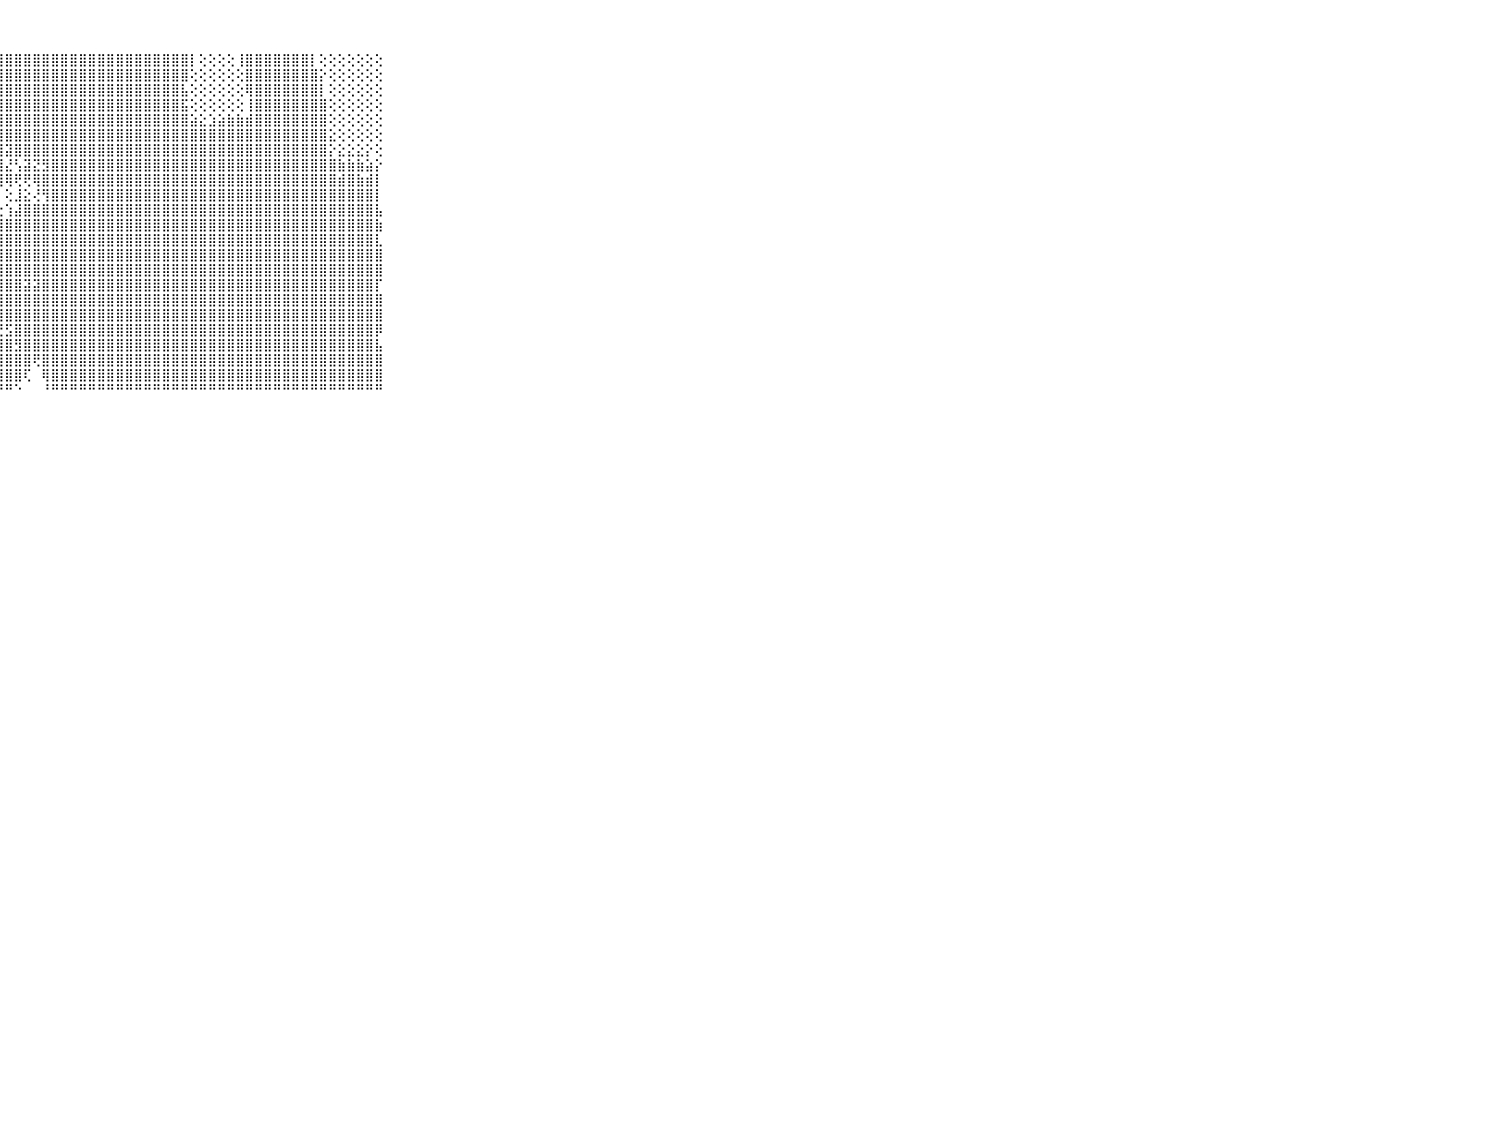

⠀⠀⠀⠀⠀⠀⠀⠀⠀⠀⠀⣿⣿⣿⣿⣿⣿⣿⣿⣿⣿⣿⣿⣿⣿⣿⣿⣿⣿⣿⣿⣿⣿⣿⣿⣿⣿⣿⣿⣿⣿⣿⣿⣿⣿⣿⣿⣿⡇⢕⢕⢕⢕⢸⣿⣿⣿⣿⣿⣿⣿⡇⢕⢕⢕⢕⢕⢕⢕⠀⠀⠀⠀⠀⠀⠀⠀⠀⠀⠀⠀
⠀⠀⠀⠀⠀⠀⠀⠀⠀⠀⠀⣿⣿⣿⣿⣿⣿⣿⣿⣿⣿⣿⣿⣿⣿⣿⣿⣿⣿⣿⣿⣿⣿⣿⣿⣿⣿⣿⣿⣿⣿⣿⣿⣿⣿⣿⣿⣿⢕⢕⢕⢕⢕⢕⣿⣿⣿⣿⣿⣿⣿⣿⡕⢕⢕⢕⢕⢕⢕⠀⠀⠀⠀⠀⠀⠀⠀⠀⠀⠀⠀
⠀⠀⠀⠀⠀⠀⠀⠀⠀⠀⠀⣿⣿⣿⣿⣿⣿⣿⣿⣿⣿⣿⣿⣿⣿⣿⣿⣿⣿⣿⣿⣿⣿⣿⣿⣿⣿⣿⣿⣿⣿⣿⣿⣿⣿⣿⣿⣧⢕⢕⢕⢕⢕⢕⢿⣿⣿⣿⣿⣿⣿⣿⡇⢕⢕⢕⢕⢕⢕⠀⠀⠀⠀⠀⠀⠀⠀⠀⠀⠀⠀
⠀⠀⠀⠀⠀⠀⠀⠀⠀⠀⠀⣿⣿⣿⣿⣿⣿⣿⣿⣿⣿⣿⣿⣿⣿⣿⣿⣿⣿⣿⣿⣿⣿⣿⣿⣿⣿⣿⣿⣿⣿⣿⣿⣿⣿⣿⣿⣯⢕⢕⢕⢕⢕⢕⢸⣿⣿⣿⣿⣿⣿⣿⣿⢕⢕⢕⢕⢕⢕⠀⠀⠀⠀⠀⠀⠀⠀⠀⠀⠀⠀
⠀⠀⠀⠀⠀⠀⠀⠀⠀⠀⠀⣿⣿⣿⣿⣿⣿⣿⣿⣿⣿⣿⣿⣿⣿⣿⣿⣿⣿⣿⣿⣿⣿⣿⣿⣿⣿⣿⣿⣿⣿⣿⣿⣿⣿⣿⣿⣿⣵⣕⣱⣵⣷⣷⣾⣿⣿⣿⣿⣿⣿⣿⣿⢕⢕⢕⢕⢕⢕⠀⠀⠀⠀⠀⠀⠀⠀⠀⠀⠀⠀
⠀⠀⠀⠀⠀⠀⠀⠀⠀⠀⠀⣿⣿⣿⣿⣿⣿⣿⣿⣿⣿⣿⣿⣿⣿⣿⣿⣿⣿⣿⣿⣿⣿⣿⣿⣿⣿⣿⣿⣿⣿⣿⣿⣿⣿⣿⣿⣿⣿⣿⣿⣿⣿⣿⣿⣿⣿⣿⣿⣿⣿⣿⣿⣕⢕⢕⢕⢕⢕⠀⠀⠀⠀⠀⠀⠀⠀⠀⠀⠀⠀
⠀⠀⠀⠀⠀⠀⠀⠀⠀⠀⠀⣿⣿⣿⣿⣿⣿⣿⣿⣿⡿⢟⢝⢙⢑⢝⢝⢹⣽⣿⣿⣿⣿⣿⣿⣿⣿⣿⣿⣿⣿⣿⣿⣿⣿⣿⣿⣿⣿⣿⣿⣿⣿⣿⣿⣿⣿⣿⣿⣿⣿⣿⣿⡕⣕⣕⣕⡕⢕⠀⠀⠀⠀⠀⠀⠀⠀⠀⠀⠀⠀
⠀⠀⠀⠀⠀⠀⠀⠀⠀⠀⠀⣿⣿⣿⣿⣿⣿⢿⢟⢇⢔⠕⢕⢠⣵⡷⢕⣸⣜⢣⣽⣝⣻⣿⣿⣿⣿⣿⣿⣿⣿⣿⣿⣿⣿⣿⣿⣿⣿⣿⣿⣿⣿⣿⣿⣿⣿⣿⣿⣿⣿⣿⣿⣿⣷⣷⣷⣵⡕⠀⠀⠀⠀⠀⠀⠀⠀⠀⠀⠀⠀
⠀⠀⠀⠀⠀⠀⠀⠀⠀⠀⠀⣿⣿⣿⣿⡿⢇⢕⢕⢕⢕⢕⢕⡕⣷⣕⢷⢿⢿⢟⢟⢿⣿⣿⣿⣿⣿⣿⣿⣿⣿⣿⣿⣿⣿⣿⣿⣿⣿⣿⣿⣿⣿⣿⣿⣿⣿⣿⣿⣿⣿⣿⣿⣿⣾⣿⣷⣾⡇⠀⠀⠀⠀⠀⠀⠀⠀⠀⠀⠀⠀
⠀⠀⠀⠀⠀⠀⠀⠀⠀⠀⠀⣿⣿⣿⣿⢕⣱⣾⢱⡕⢹⡗⢕⢙⢙⢉⢁⠅⢕⣸⣕⢜⢻⣿⣿⣿⣿⣿⣿⣿⣿⣿⣿⣿⣿⣿⣿⣿⣿⣿⣿⣿⣿⣿⣿⣿⣿⣿⣿⣿⣿⣿⣿⣿⣿⣿⣿⣿⡇⠀⠀⠀⠀⠀⠀⠀⠀⠀⠀⠀⠀
⠀⠀⠀⠀⠀⠀⠀⠀⠀⠀⠀⣿⣿⣿⣿⢇⢜⢿⣿⣾⣷⣵⣵⣷⣵⣵⣕⣔⢱⣼⣿⣿⣿⣿⣿⣿⣿⣿⣿⣿⣿⣿⣿⣿⣿⣿⣿⣿⣿⣿⣿⣿⣿⣿⣿⣿⣿⣿⣿⣿⣿⣿⣿⣿⣿⣿⣿⣿⣧⠀⠀⠀⠀⠀⠀⠀⠀⠀⠀⠀⠀
⠀⠀⠀⠀⠀⠀⠀⠀⠀⠀⠀⣿⣿⣿⣿⢕⢱⣇⣺⣿⣿⣿⣿⣿⣿⣿⣿⣿⣿⣿⣿⣿⣿⣿⣿⣿⣿⣿⣿⣿⣿⣿⣿⣿⣿⣿⣿⣿⣿⣿⣿⣿⣿⣿⣿⣿⣿⣿⣿⣿⣿⣿⣿⣿⣿⣿⣿⣿⣷⠀⠀⠀⠀⠀⠀⠀⠀⠀⠀⠀⠀
⠀⠀⠀⠀⠀⠀⠀⠀⠀⠀⠀⣿⣿⣿⣿⢕⢕⢻⣿⣿⣿⣿⣿⣿⣿⣿⣿⣿⣿⣿⣿⣿⣿⣿⣿⣿⣿⣿⣿⣿⣿⣿⣿⣿⣿⣿⣿⣿⣿⣿⣿⣿⣿⣿⣿⣿⣿⣿⣿⣿⣿⣿⣿⣿⣿⣿⣿⣿⣇⠀⠀⠀⠀⠀⠀⠀⠀⠀⠀⠀⠀
⠀⠀⠀⠀⠀⠀⠀⠀⠀⠀⠀⣿⣿⣿⣿⢕⢕⢜⣿⣿⣿⣿⣿⣿⣿⣿⣿⣿⣿⣿⣿⣿⣿⣿⣿⣿⣿⣿⣿⣿⣿⣿⣿⣿⣿⣿⣿⣿⣿⣿⣿⣿⣿⣿⣿⣿⣿⣿⣿⣿⣿⣿⣿⣿⣿⣿⣿⣿⣿⠀⠀⠀⠀⠀⠀⠀⠀⠀⠀⠀⠀
⠀⠀⠀⠀⠀⠀⠀⠀⠀⠀⠀⣿⣿⣿⣿⣧⡕⣸⣿⣿⣿⣿⣿⣿⣿⣿⣿⣿⣿⣿⣿⣿⣿⣿⣿⣿⣿⣿⣿⣿⣿⣿⣿⣿⣿⣿⣿⣿⣿⣿⣿⣿⣿⣿⣿⣿⣿⣿⣿⣿⣿⣿⣿⣿⣿⣿⣿⣿⣿⠀⠀⠀⠀⠀⠀⠀⠀⠀⠀⠀⠀
⠀⠀⠀⠀⠀⠀⠀⠀⠀⠀⠀⣿⣿⣿⣿⣿⣿⣿⣿⣿⣿⣿⣿⣾⣿⣿⣿⣿⣿⣿⣽⣽⣿⣿⣿⣿⣿⣿⣿⣿⣿⣿⣿⣿⣿⣿⣿⣿⣿⣿⣿⣿⣿⣿⣿⣿⣿⣿⣿⣿⣿⣿⣿⣿⣿⣿⣿⣿⡏⠀⠀⠀⠀⠀⠀⠀⠀⠀⠀⠀⠀
⠀⠀⠀⠀⠀⠀⠀⠀⠀⠀⠀⣿⣿⣿⣿⣿⣿⣿⣿⣿⣿⣿⣿⣿⣿⣿⣿⣿⣿⣿⣿⣿⣿⣿⣿⣿⣿⣿⣿⣿⣿⣿⣿⣿⣿⣿⣿⣿⣿⣿⣿⣿⣿⣿⣿⣿⣿⣿⣿⣿⣿⣿⣿⣿⣿⣿⣿⣿⣿⠀⠀⠀⠀⠀⠀⠀⠀⠀⠀⠀⠀
⠀⠀⠀⠀⠀⠀⠀⠀⠀⠀⠀⣿⣿⣿⣿⣿⣿⣿⣿⣿⣿⣿⣿⣿⣿⣿⣿⣿⣿⣿⣿⣿⣿⣿⣿⣿⣿⣿⣿⣿⣿⣿⣿⣿⣿⣿⣿⣿⣿⣿⣿⣿⣿⣿⣿⣿⣿⣿⣿⣿⣿⣿⣿⣿⣿⣿⣿⣿⣿⠀⠀⠀⠀⠀⠀⠀⠀⠀⠀⠀⠀
⠀⠀⠀⠀⠀⠀⠀⠀⠀⠀⠀⣿⣿⣿⣿⣿⣿⣿⣿⣿⣿⣿⣿⣿⣿⣿⣿⣟⣫⣿⣿⣿⣿⣿⣿⣿⣿⣿⣿⣿⣿⣿⣿⣿⣿⣿⣿⣿⣿⣿⣿⣿⣿⣿⣿⣿⣿⣿⣿⣿⣿⣿⣿⣿⣿⣿⣿⣿⡿⠀⠀⠀⠀⠀⠀⠀⠀⠀⠀⠀⠀
⠀⠀⠀⠀⠀⠀⠀⠀⠀⠀⠀⣿⣿⣿⣿⣿⣿⣿⣿⣿⣿⣿⣿⣿⣿⣿⣿⣿⣿⣻⣿⣿⣿⣿⣿⣿⣿⣿⣿⣿⣿⣿⣿⣿⣿⣿⣿⣿⣿⣿⣿⣿⣿⣿⣿⣿⣿⣿⣿⣿⣿⣿⣿⣿⣿⣿⣿⣿⣧⠀⠀⠀⠀⠀⠀⠀⠀⠀⠀⠀⠀
⠀⠀⠀⠀⠀⠀⠀⠀⠀⠀⠀⣿⣿⣿⣿⣿⡟⢹⣿⣿⣿⣿⣿⣿⣿⣿⣿⣿⣿⣿⣿⢟⣿⣿⣿⣿⣿⣿⣿⣿⣿⣿⣿⣿⣿⣿⣿⣿⣿⣿⣿⣿⣿⣿⣿⣿⣿⣿⣿⣿⣿⣿⣿⣿⣿⣿⣿⣿⣿⠀⠀⠀⠀⠀⠀⠀⠀⠀⠀⠀⠀
⠀⠀⠀⠀⠀⠀⠀⠀⠀⠀⠀⣿⣿⣿⣿⣿⢕⢕⣿⣿⣿⣿⣿⣿⣿⣿⣿⣿⣿⣿⢏⠀⢿⣿⣿⣿⣿⣿⣿⣿⣿⣿⣿⣿⣿⣿⣿⣿⣿⣿⣿⣿⣿⣿⣿⣿⣿⣿⣿⣿⣿⣿⣿⣿⣿⣿⣿⣿⣿⠀⠀⠀⠀⠀⠀⠀⠀⠀⠀⠀⠀
⠀⠀⠀⠀⠀⠀⠀⠀⠀⠀⠀⠛⠛⠛⠛⠛⠑⠑⠘⠛⠛⠛⠛⠛⠛⠛⠛⠛⠛⠑⠀⠀⠘⠛⠛⠛⠛⠛⠛⠛⠛⠛⠛⠛⠛⠛⠛⠛⠛⠛⠛⠛⠛⠛⠛⠛⠛⠛⠛⠛⠛⠛⠛⠛⠛⠛⠛⠛⠛⠀⠀⠀⠀⠀⠀⠀⠀⠀⠀⠀⠀